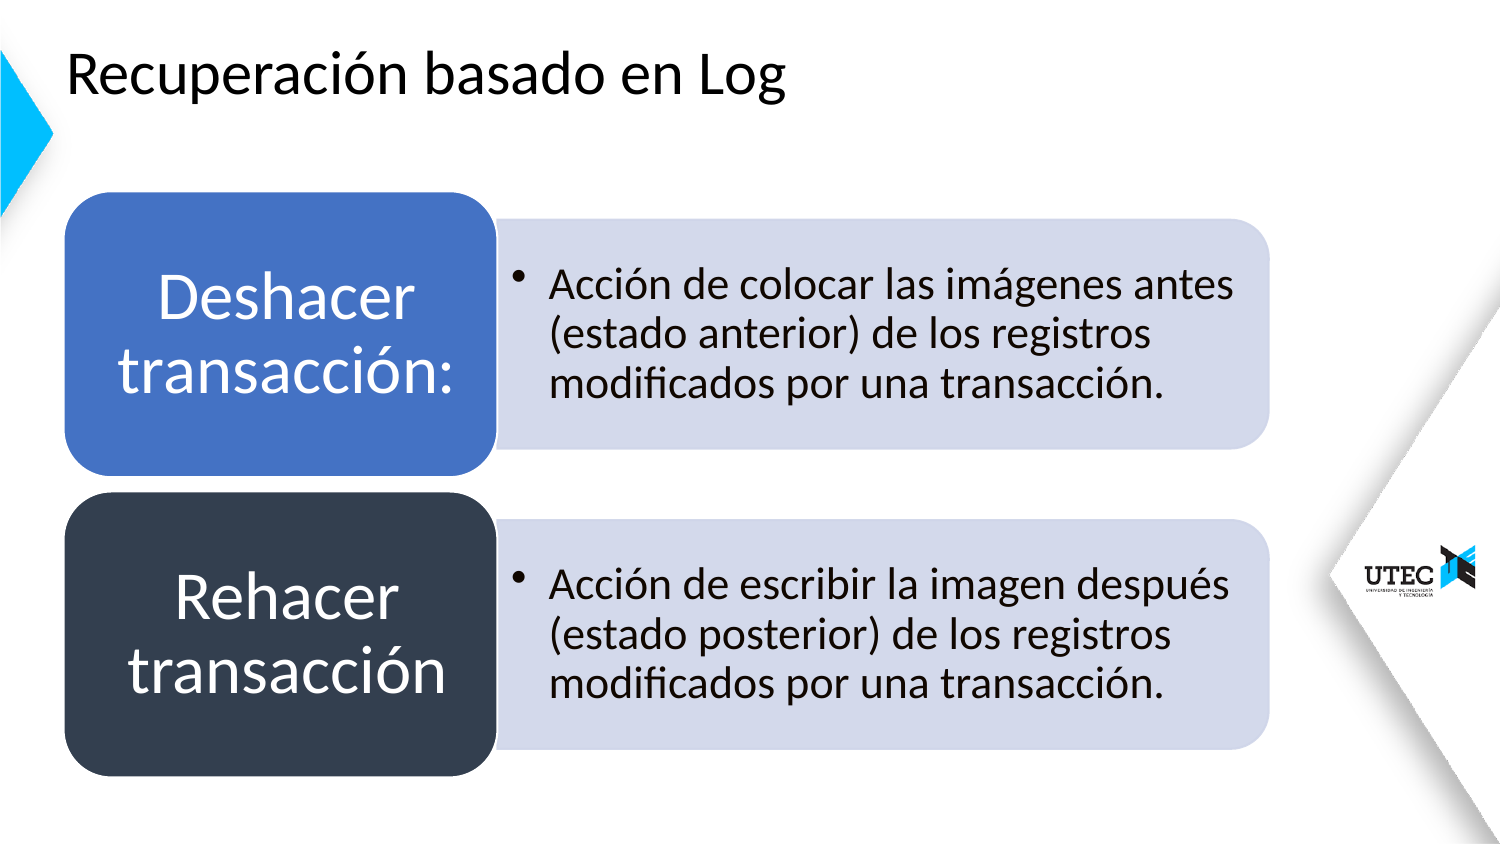

# Recuperación basado en Log
Acción de colocar las imágenes antes (estado anterior) de los registros modificados por una transacción.
Deshacer transacción:
Acción de escribir la imagen después (estado posterior) de los registros modificados por una transacción.
Rehacer transacción